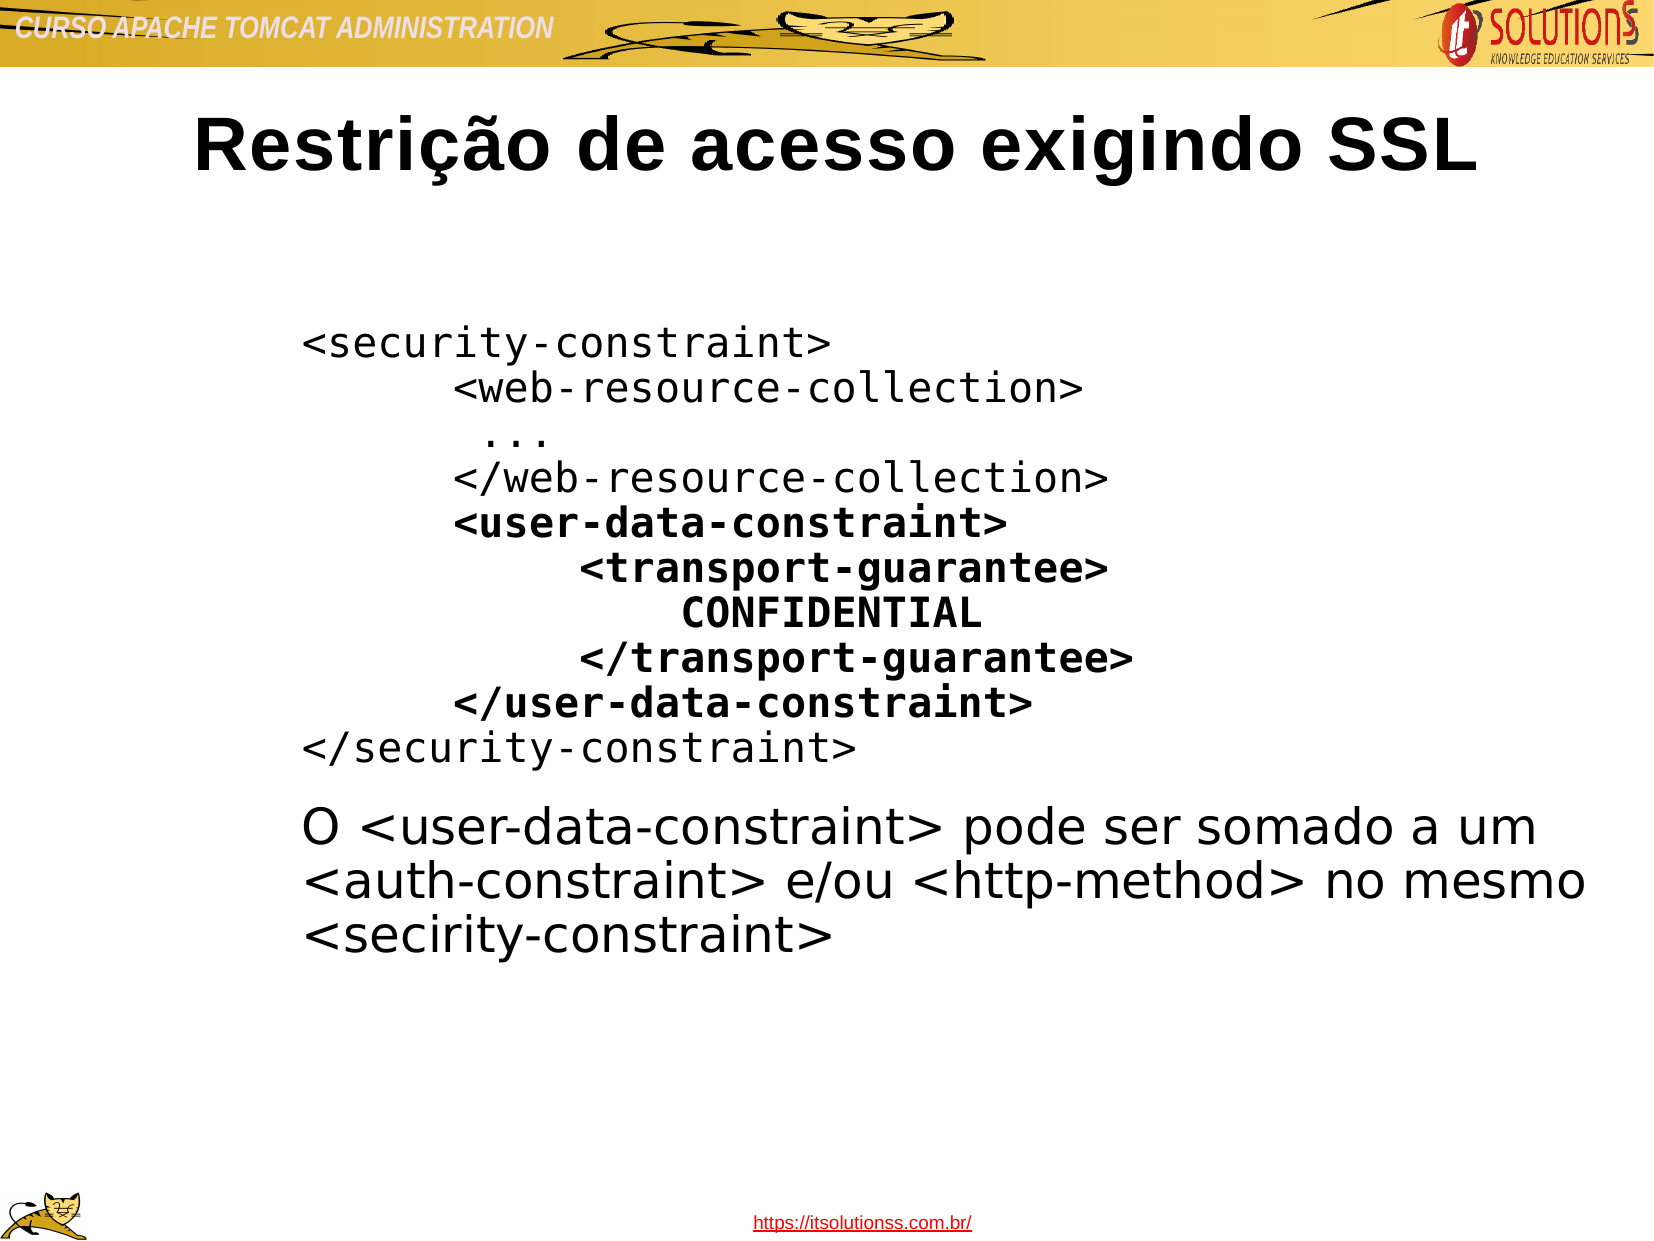

Restrição de acesso exigindo SSL
<security-constraint>
      <web-resource-collection>
       ...
      </web-resource-collection>
      <user-data-constraint>
           <transport-guarantee>
               CONFIDENTIAL
           </transport-guarantee>
      </user-data-constraint>
</security-constraint>
O <user-data-constraint> pode ser somado a um <auth-constraint> e/ou <http-method> no mesmo <secirity-constraint>